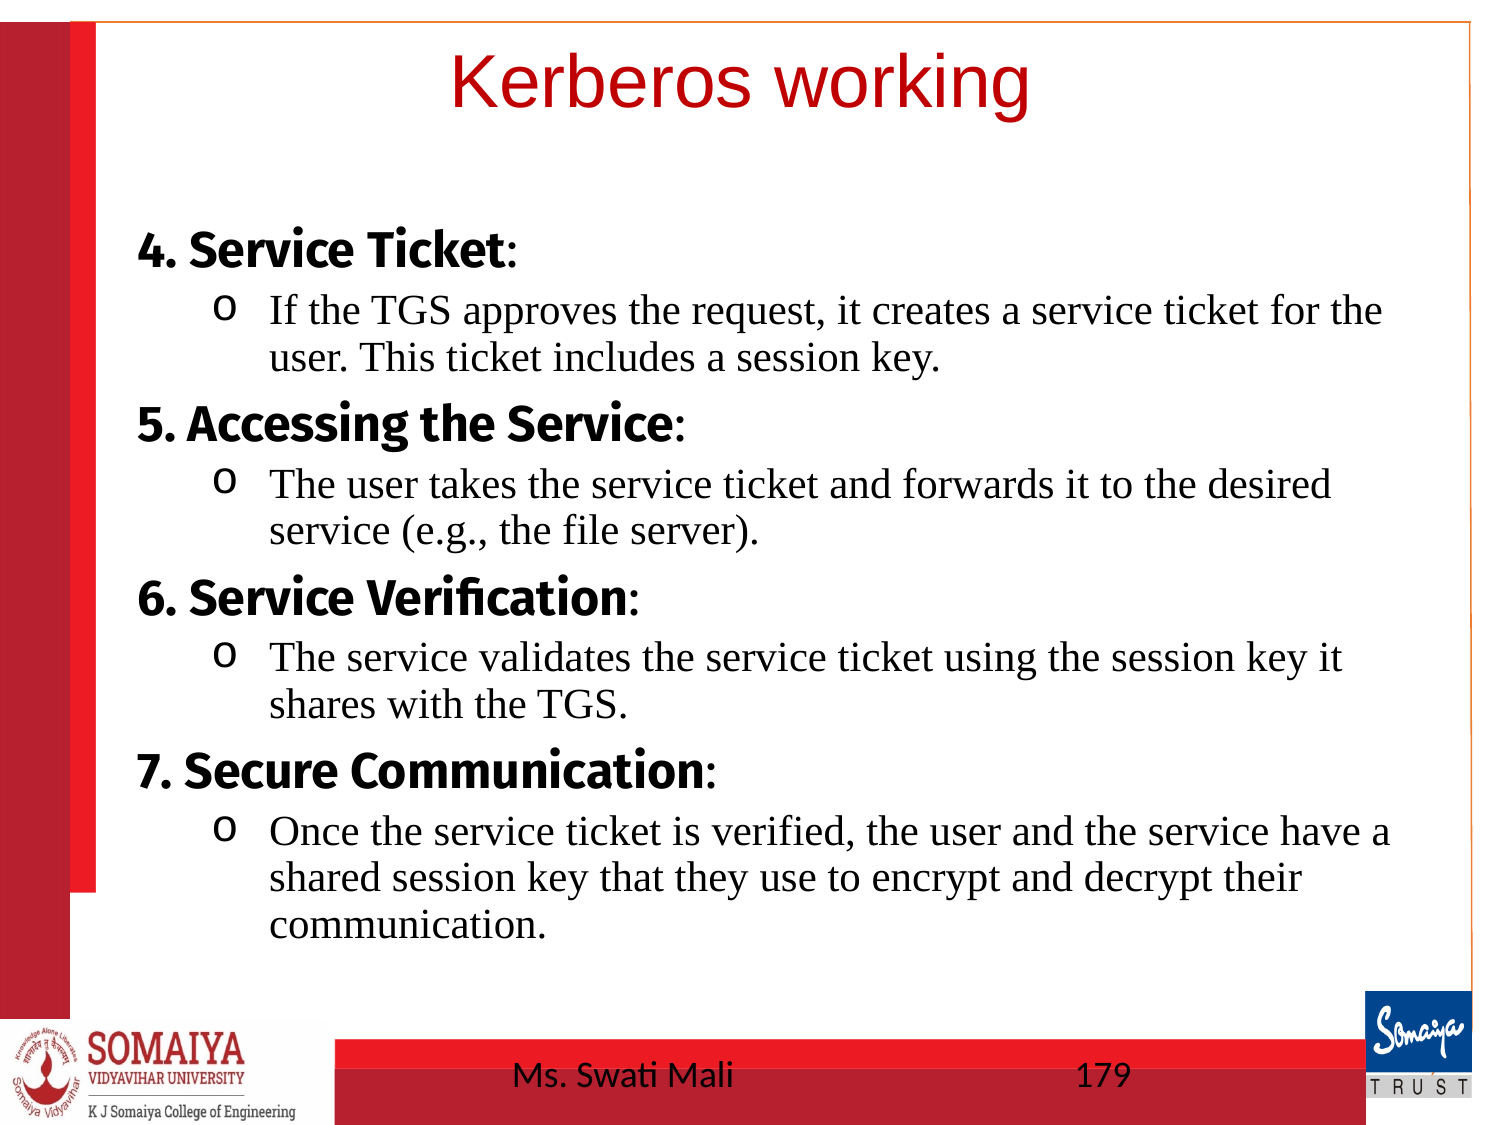

# Kerberos working
4. Service Ticket:
If the TGS approves the request, it creates a service ticket for the user. This ticket includes a session key.
5. Accessing the Service:
The user takes the service ticket and forwards it to the desired service (e.g., the file server).
6. Service Verification:
The service validates the service ticket using the session key it shares with the TGS.
7. Secure Communication:
Once the service ticket is verified, the user and the service have a shared session key that they use to encrypt and decrypt their communication.
Ms. Swati Mali
179